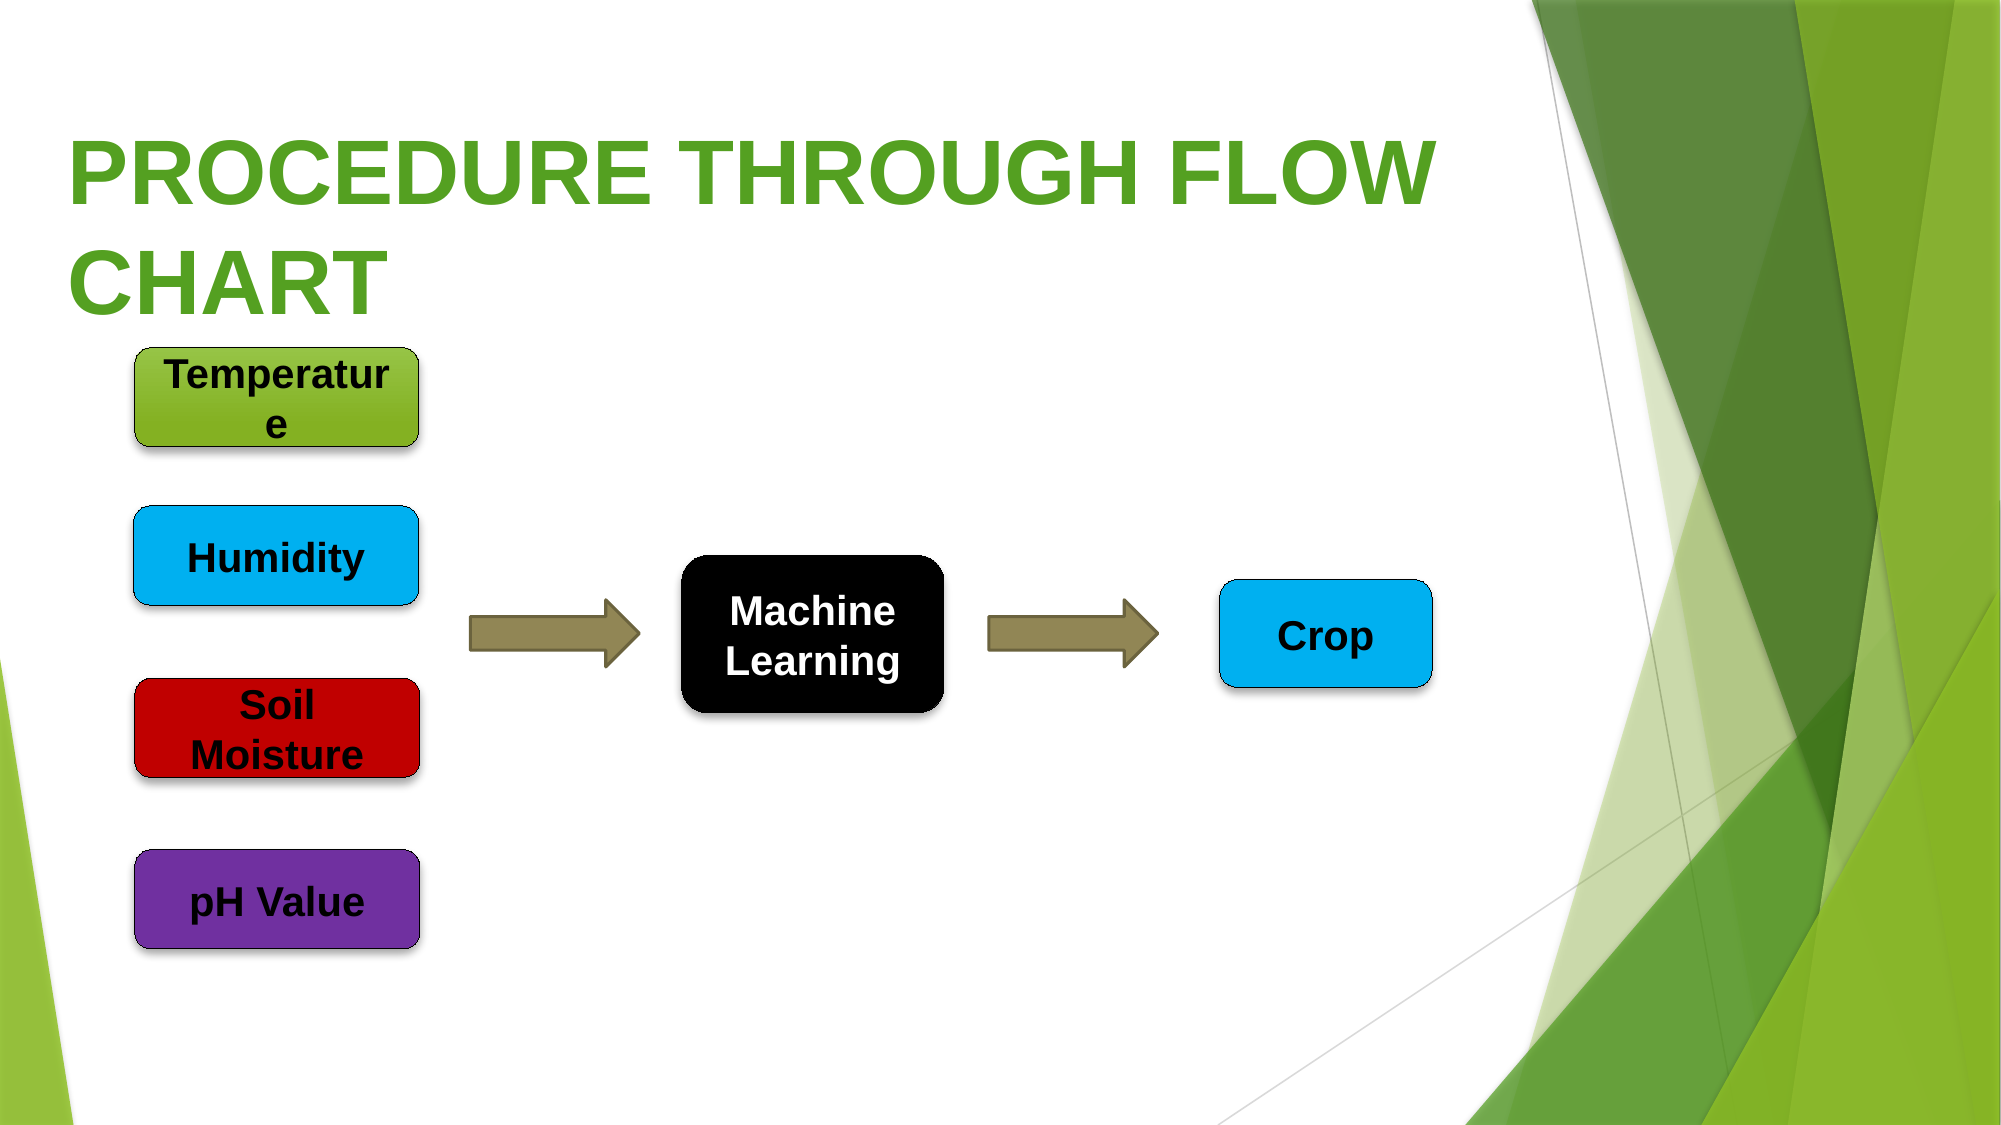

# PROCEDURE THROUGH FLOW CHART
Temperature
Humidity
Machine Learning
Crop

Soil Moisture
pH Value